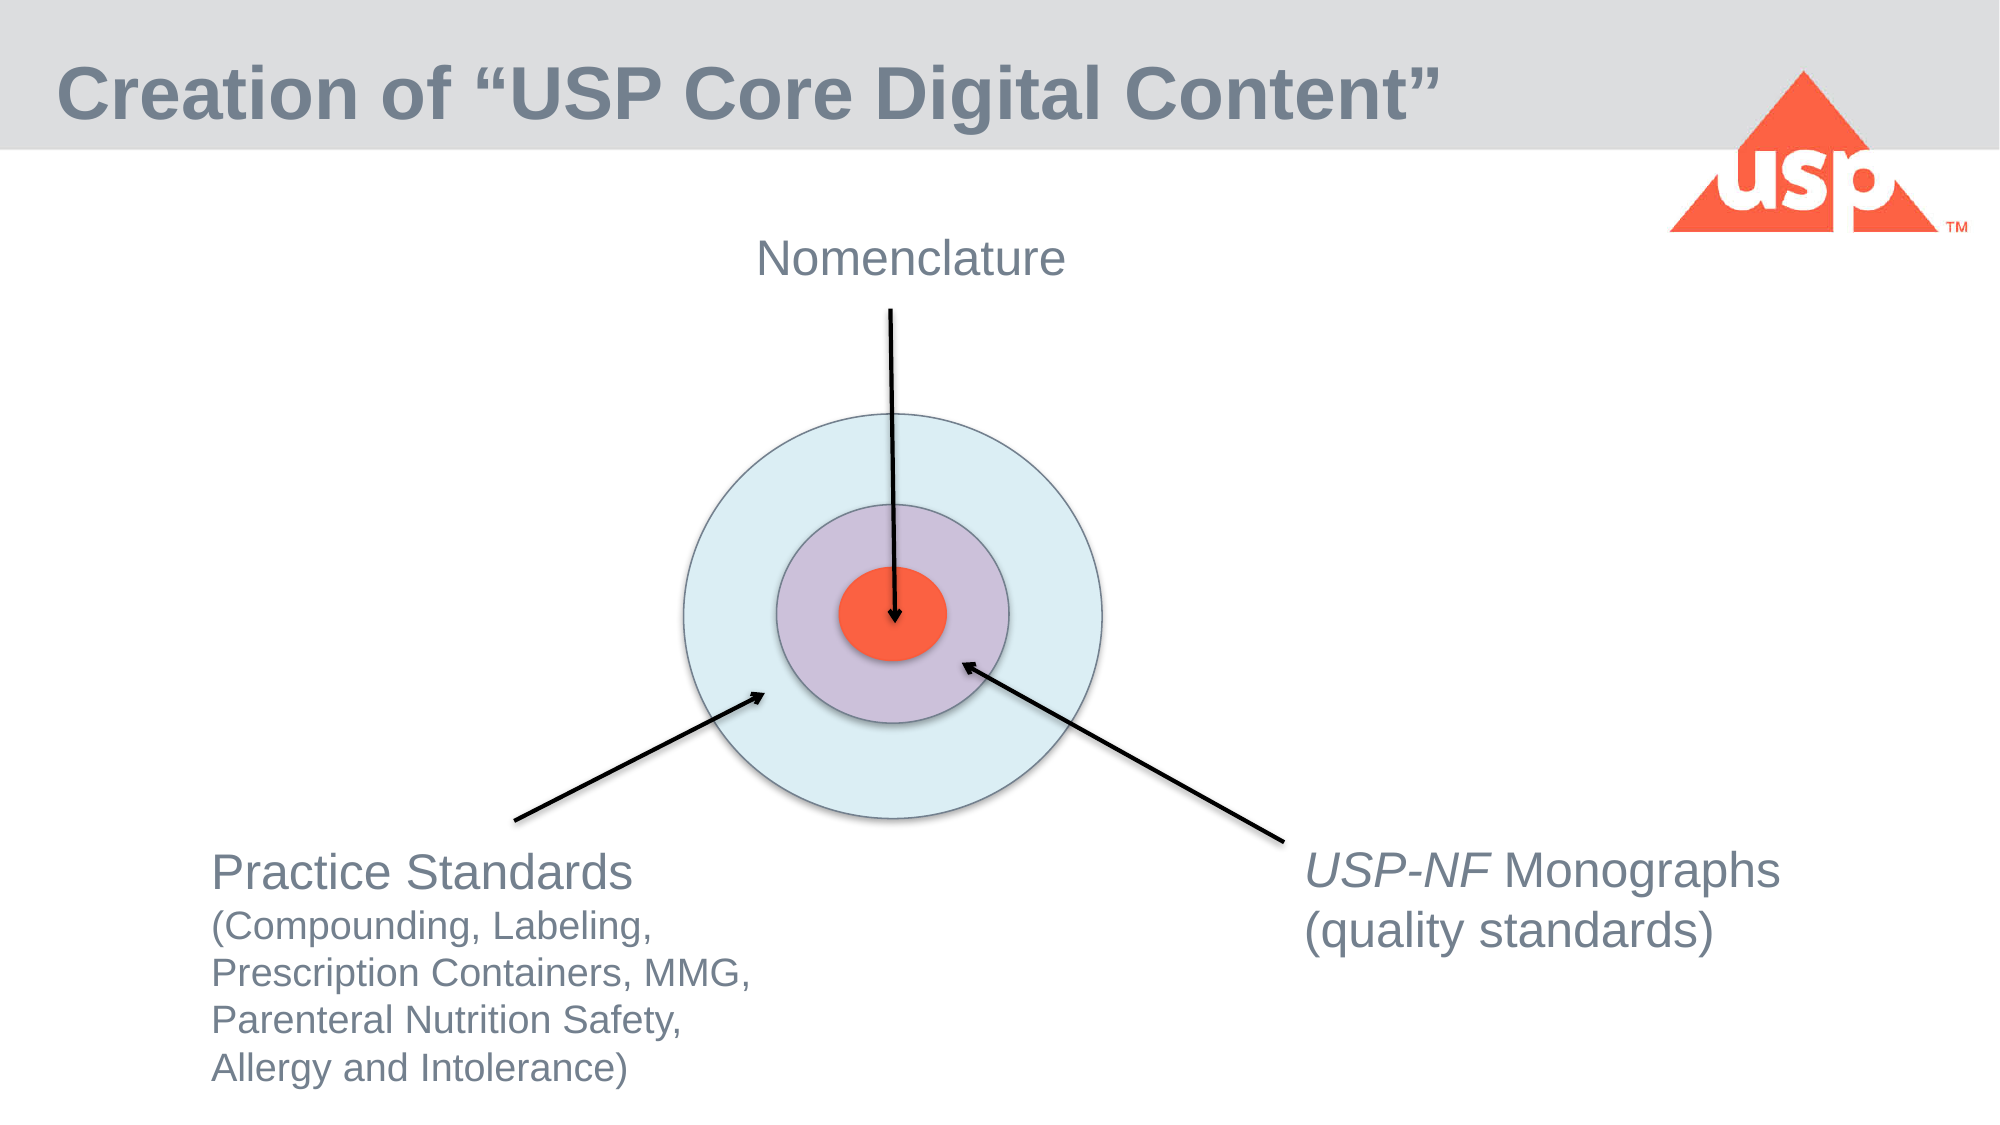

Creation of “USP Core Digital Content”
Nomenclature

USP-NF Monographs
(quality standards)
Practice Standards
(Compounding, Labeling, Prescription Containers, MMG, Parenteral Nutrition Safety, Allergy and Intolerance)